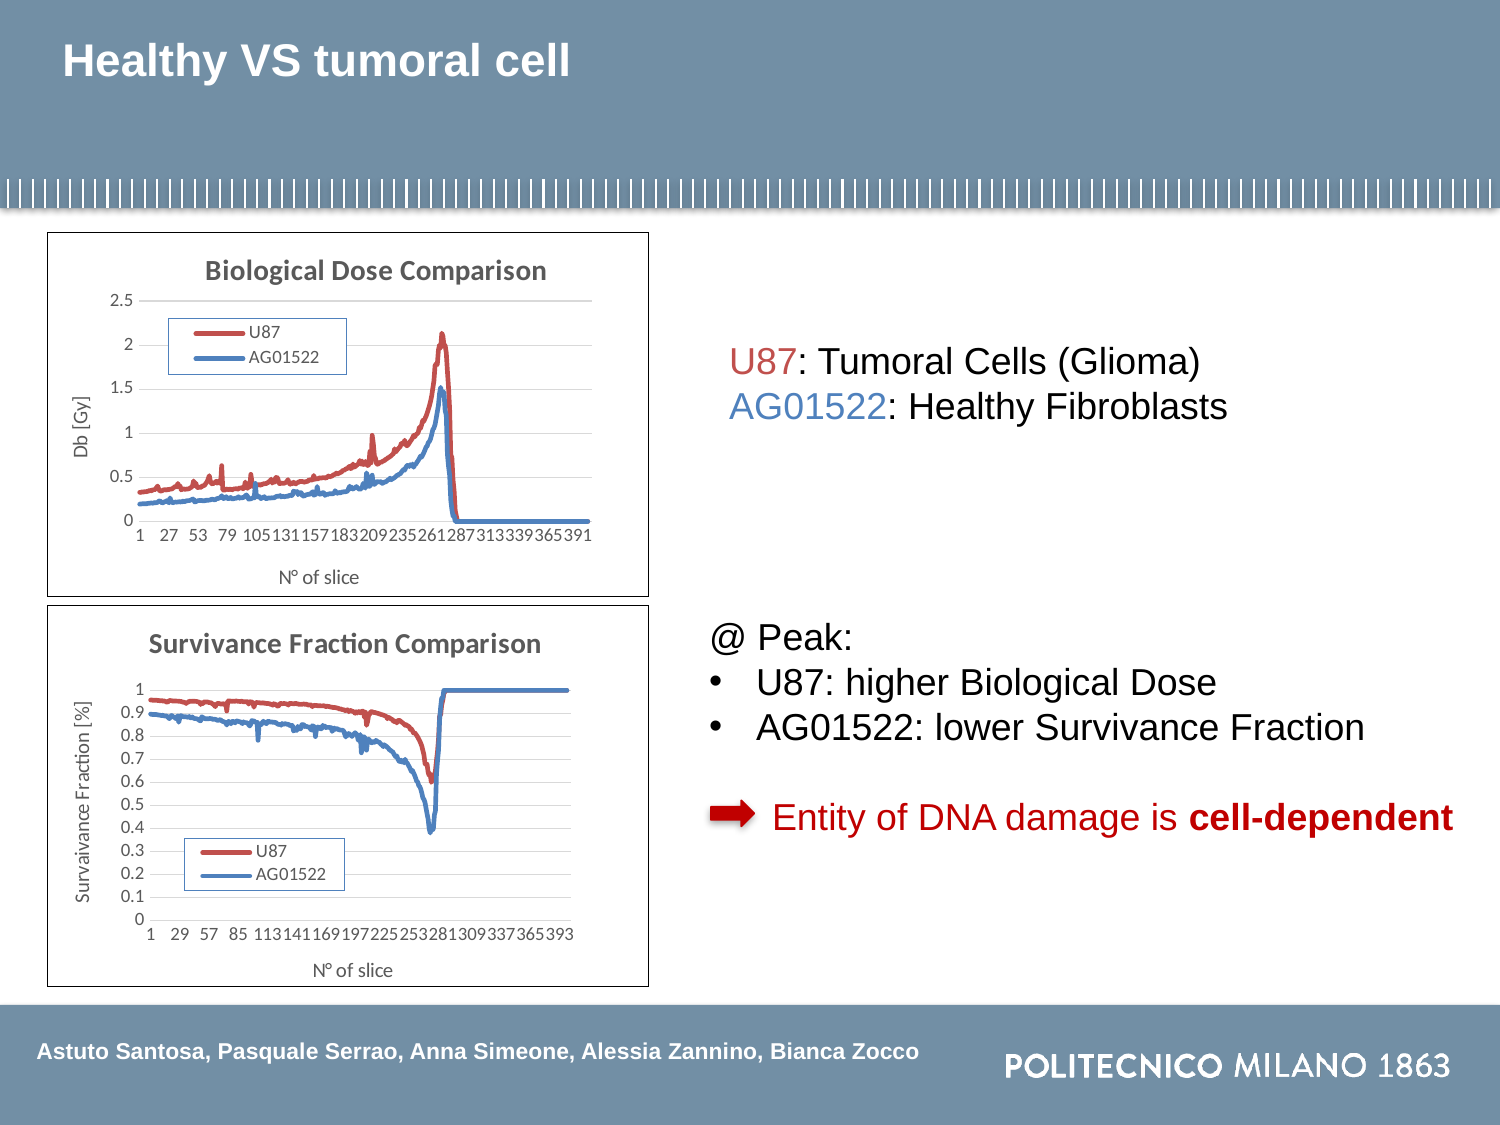

# Healthy VS tumoral cell

### Chart: Biological Dose Comparison

| Category | U87 | AG01522 |
|---|---|---|
U87: Tumoral Cells (Glioma)
AG01522: Healthy Fibroblasts

### Chart: Survivance Fraction Comparison

| Category | U87 | AG01522 |
|---|---|---|
@ Peak:
U87: higher Biological Dose
AG01522: lower Survivance Fraction

      Entity of DNA damage is cell-dependent